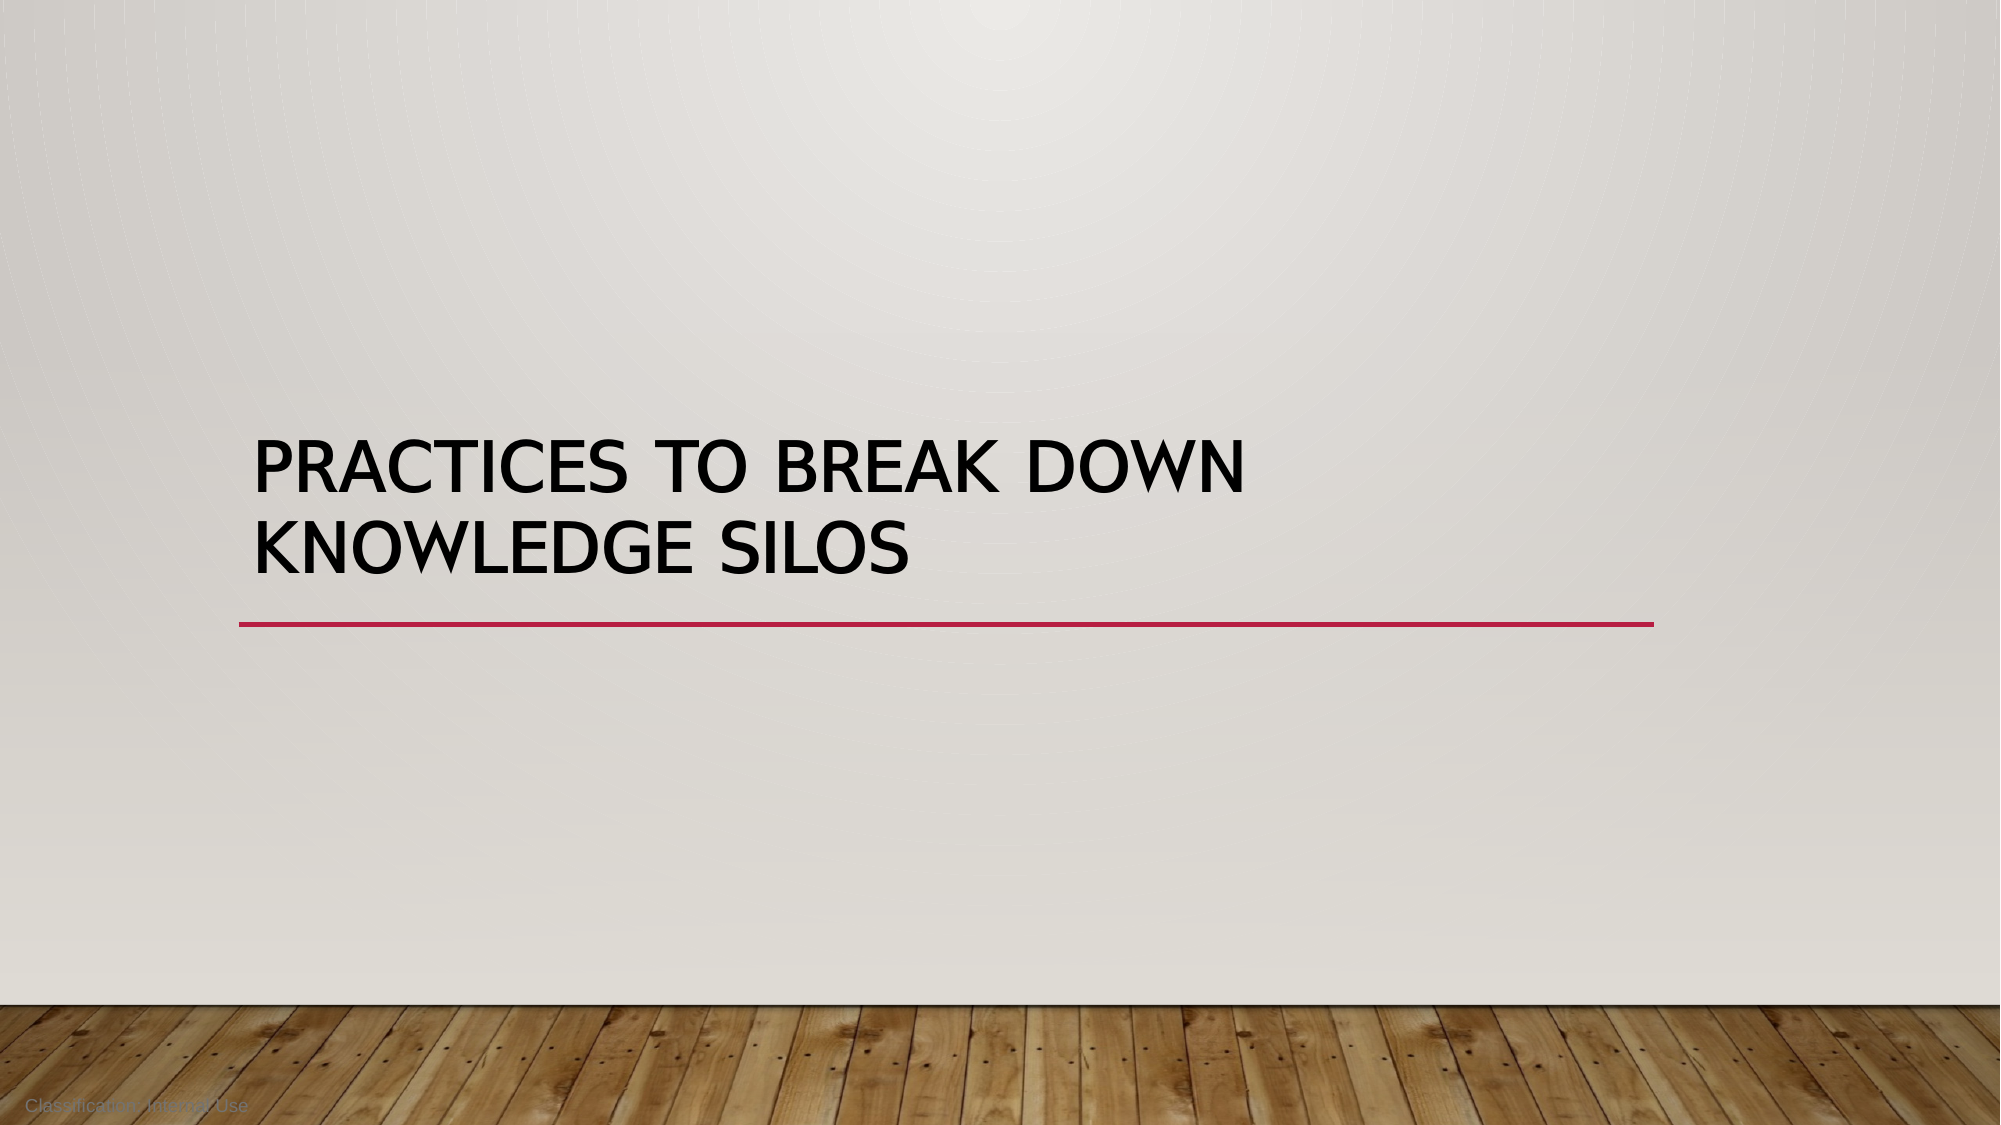

# Practices to break down knowledge silos